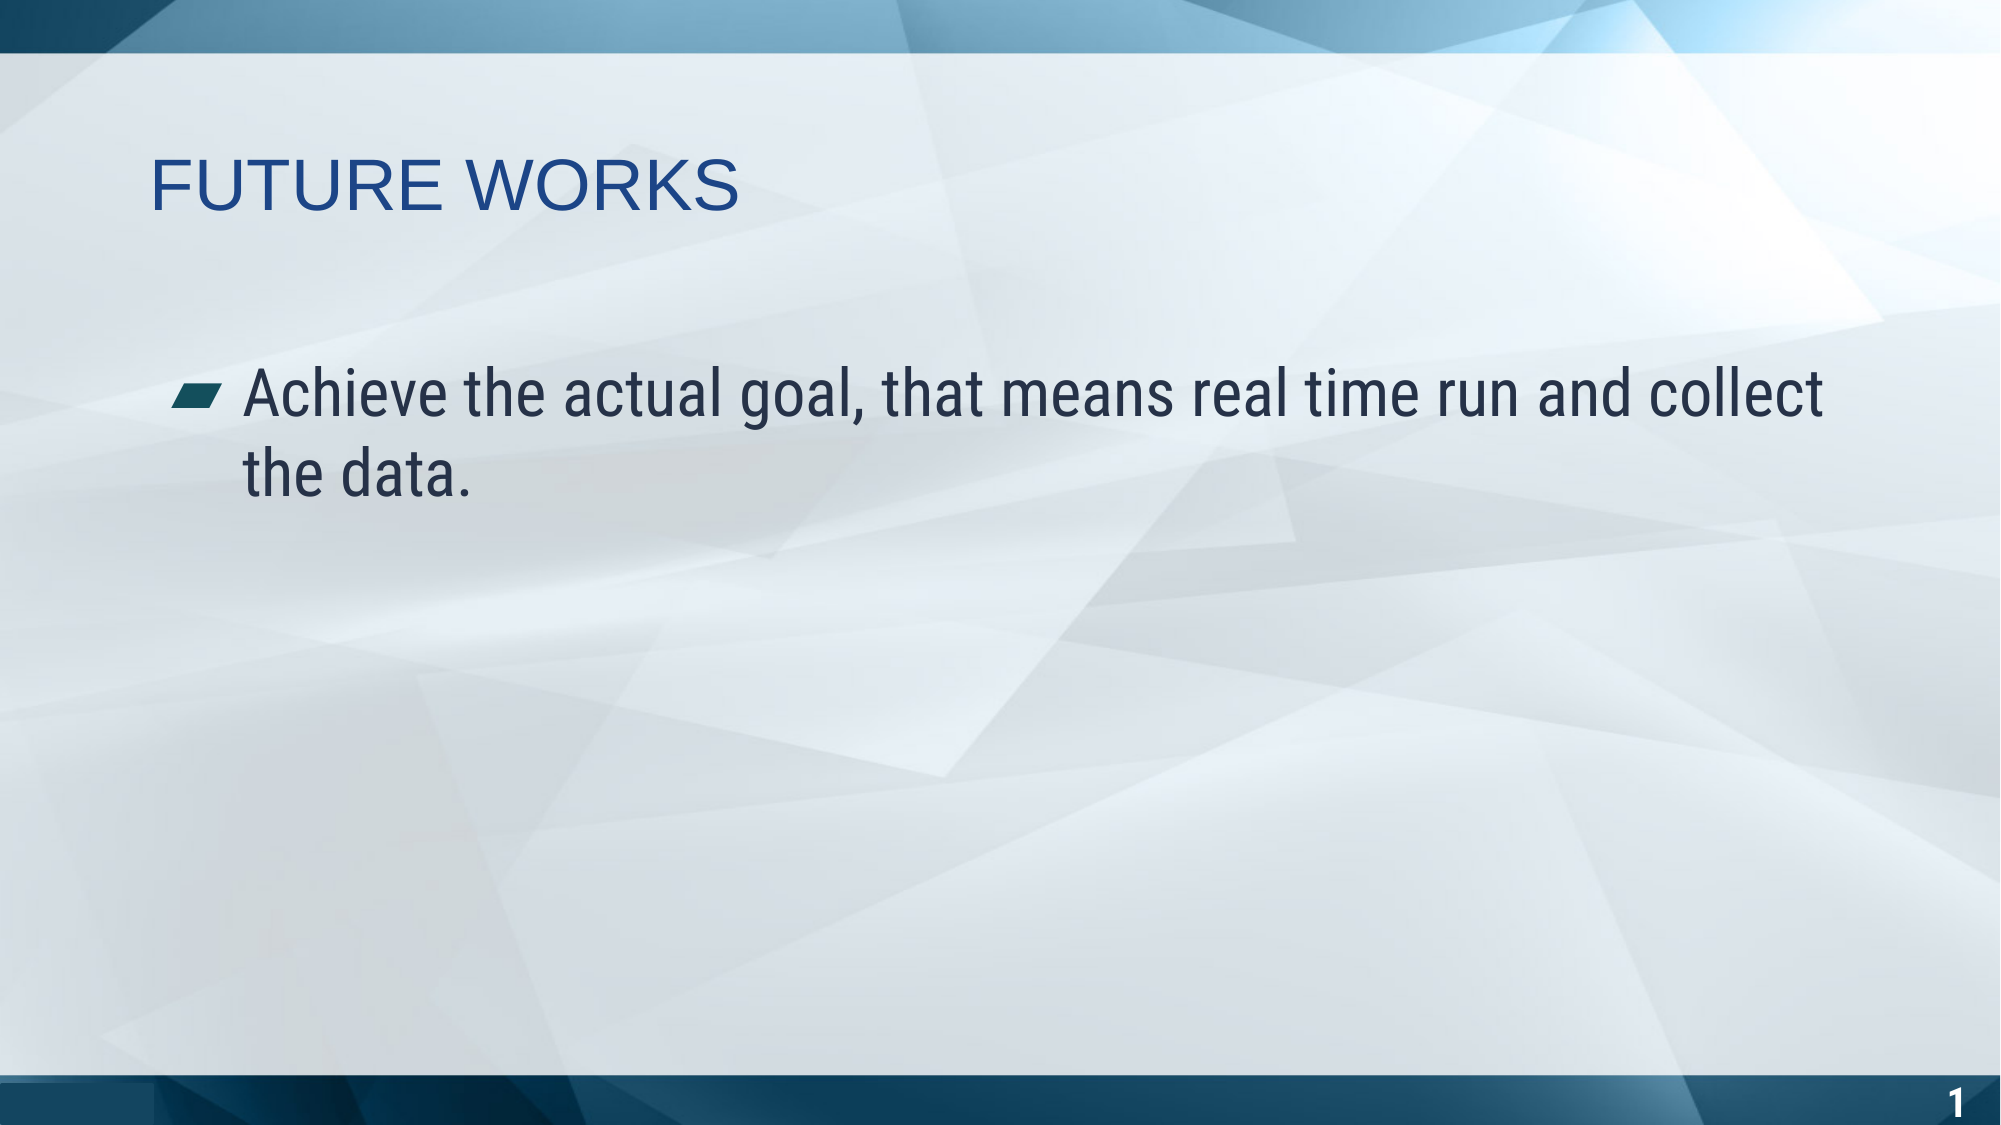

FUTURE WORKS
Achieve the actual goal, that means real time run and collect the data.
1